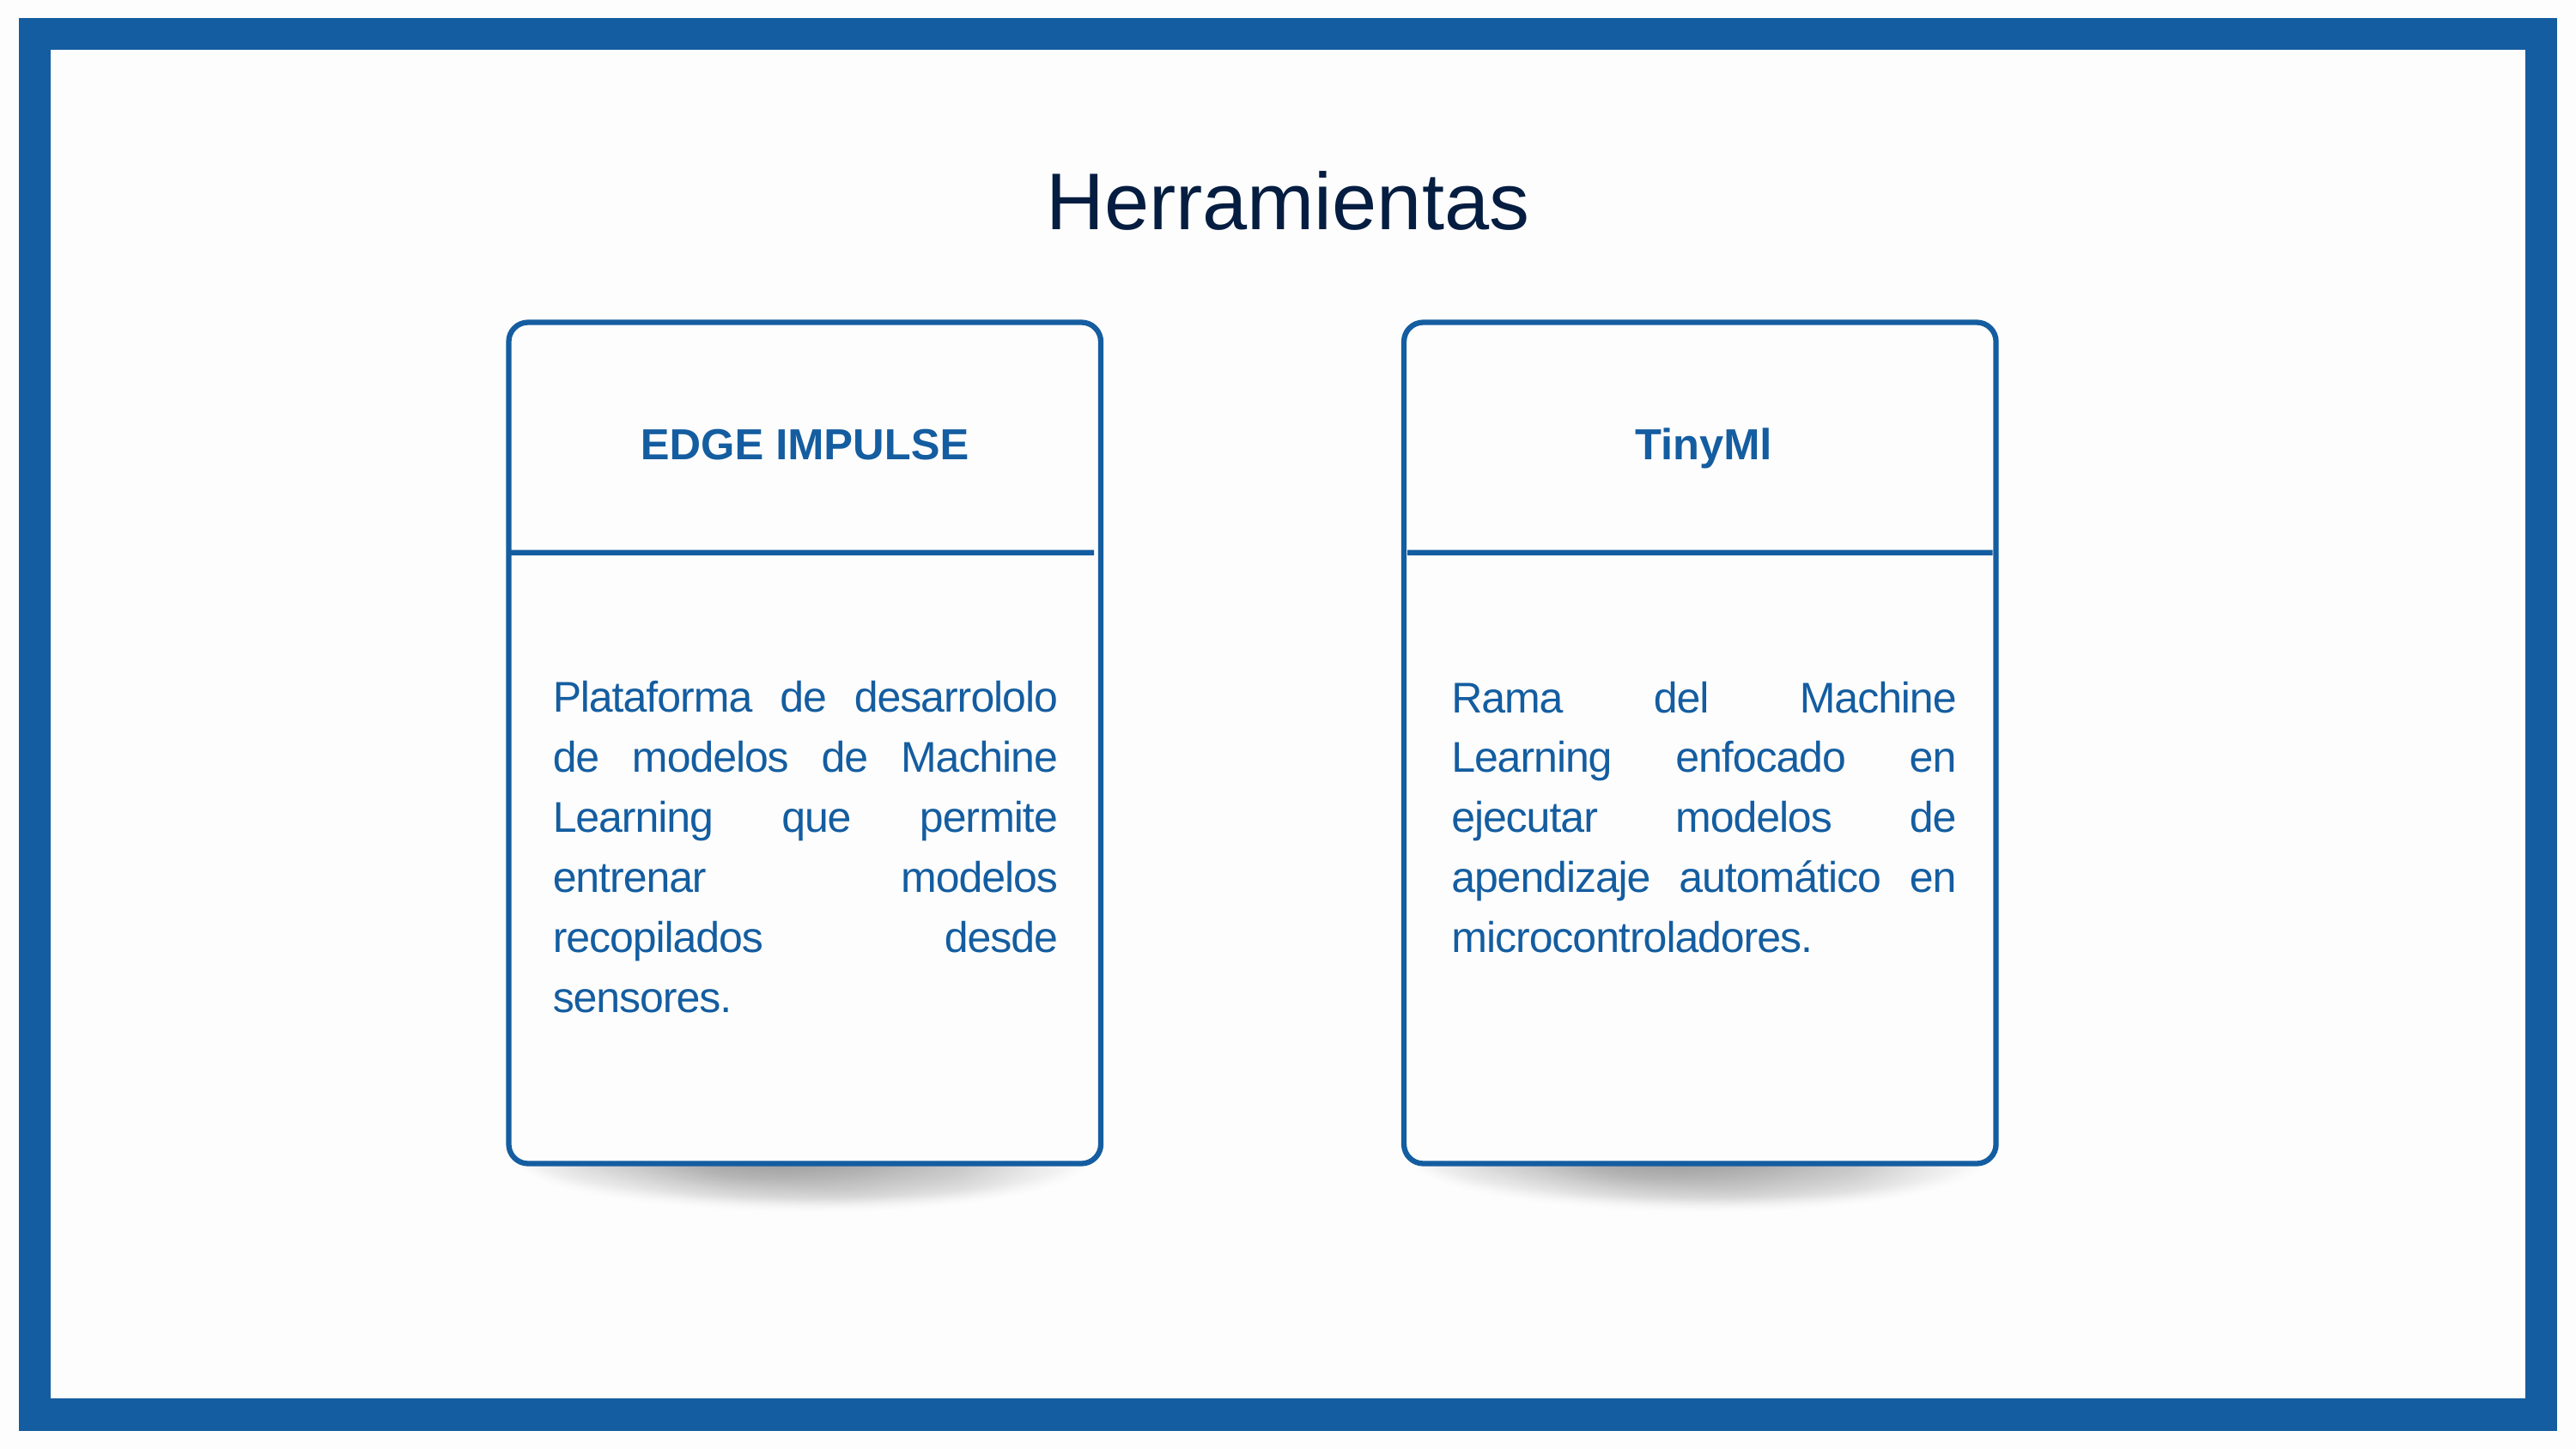

Herramientas

EDGE IMPULSE
TinyMl

Plataforma de desarrololo de modelos de Machine Learning que permite entrenar modelos recopilados desde sensores.
Rama del Machine Learning enfocado en ejecutar modelos de apendizaje automático en microcontroladores.